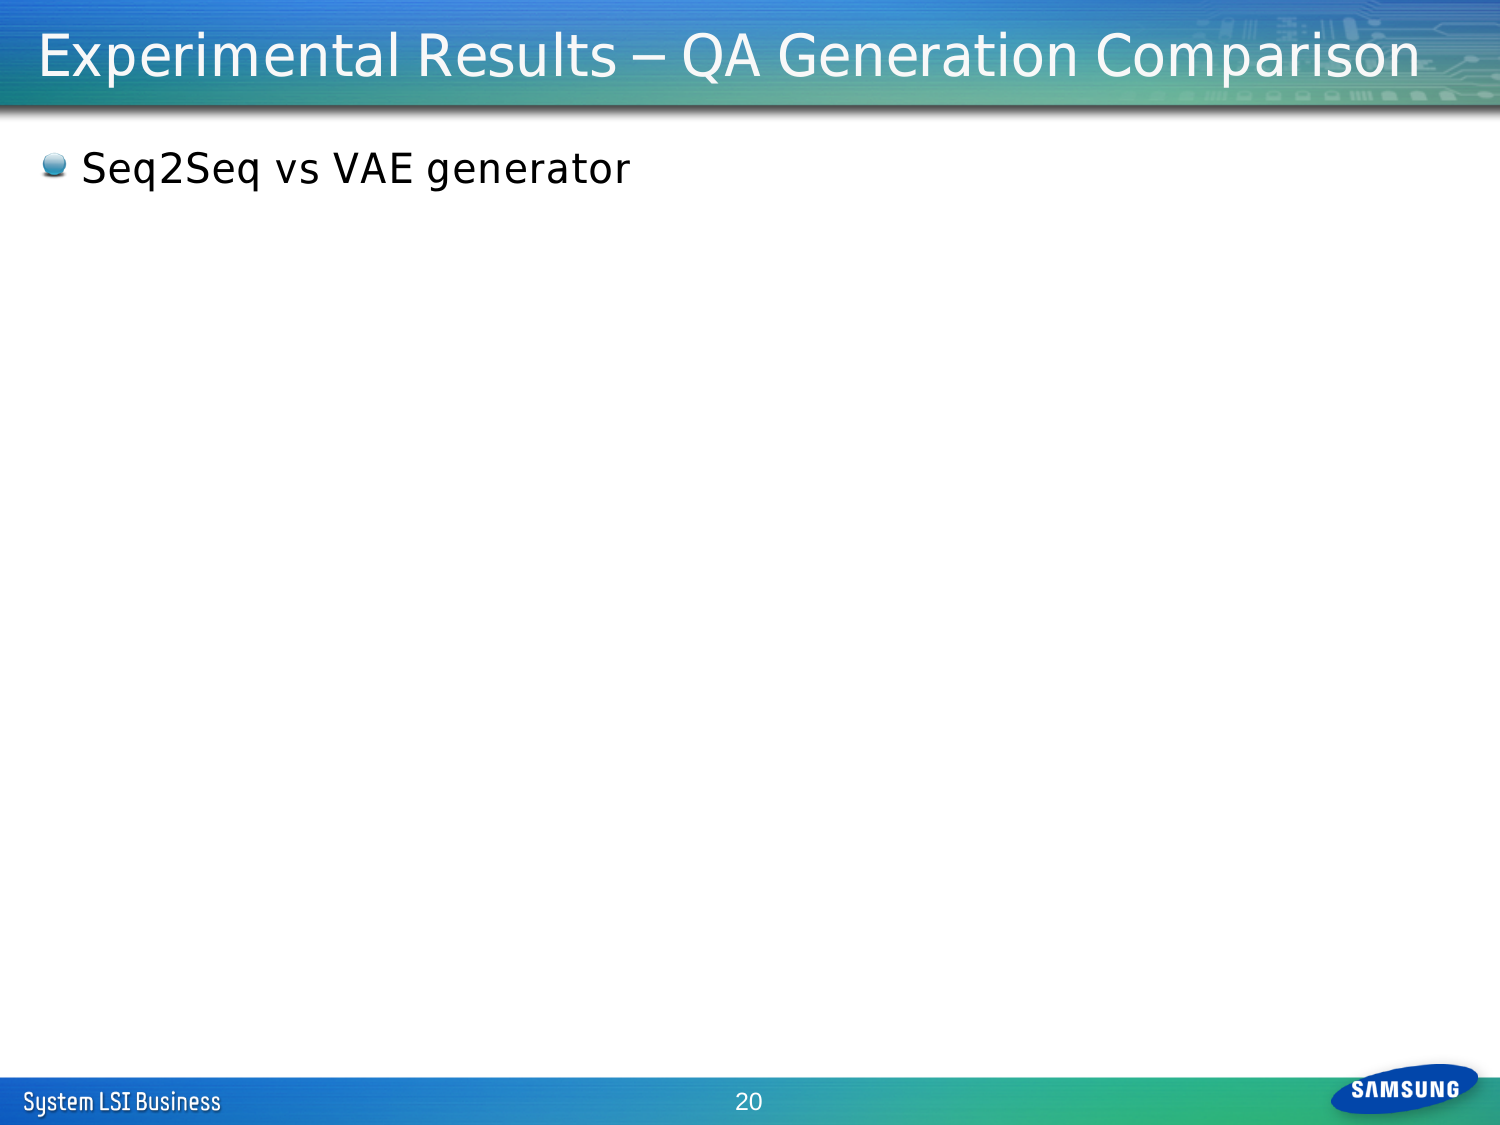

# Experimental Results – QA Generation Comparison
Seq2Seq vs VAE generator
20